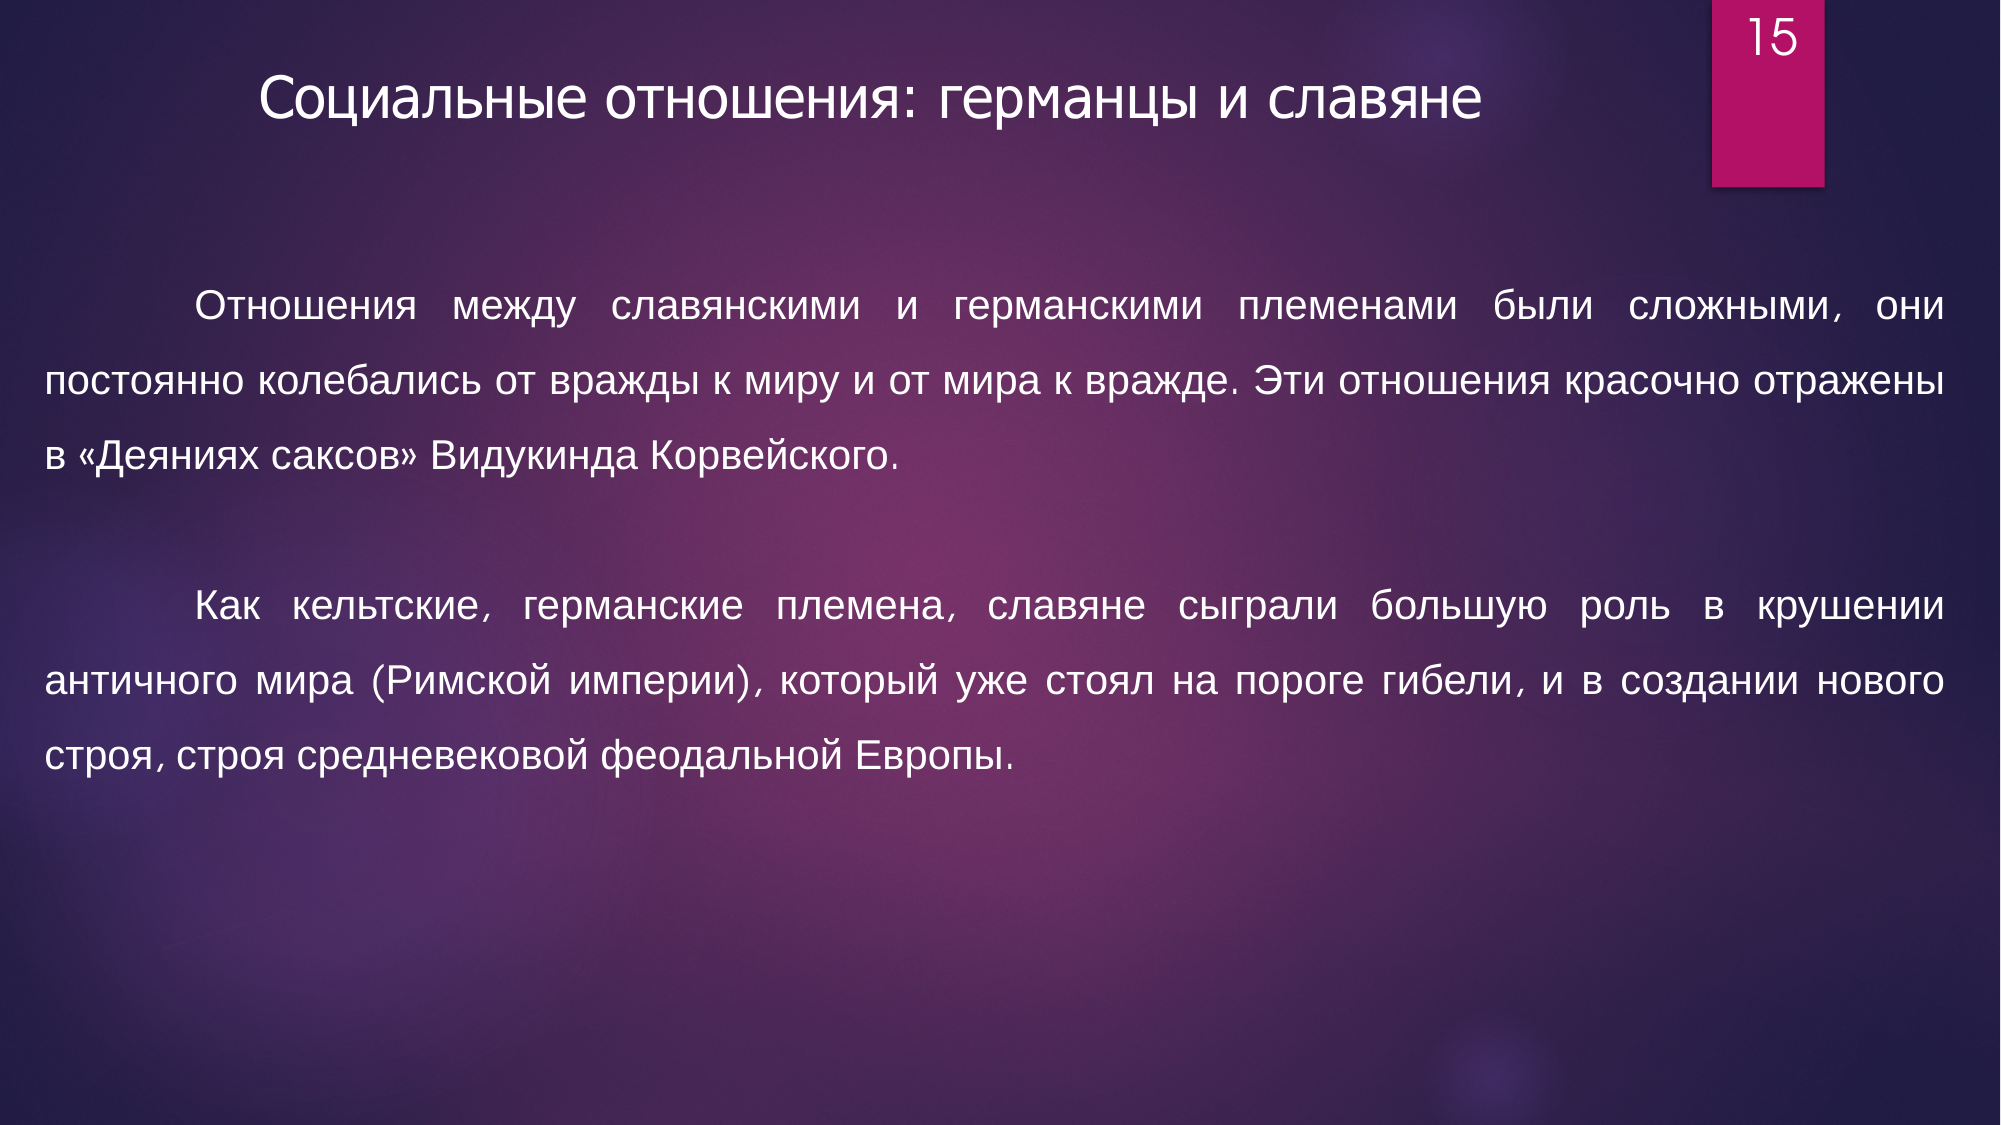

15
Социальные отношения: германцы и славяне
	Отношения между славянскими и германскими племенами были сложными, они постоянно колебались от вражды к миру и от мира к вражде. Эти отношения красочно отражены в «Деяниях саксов» Видукинда Корвейского.

	Как кельтские, германские племена, славяне сыграли большую роль в крушении античного мира (Римской империи), который уже стоял на пороге гибели, и в создании нового строя, строя средневековой феодальной Европы.